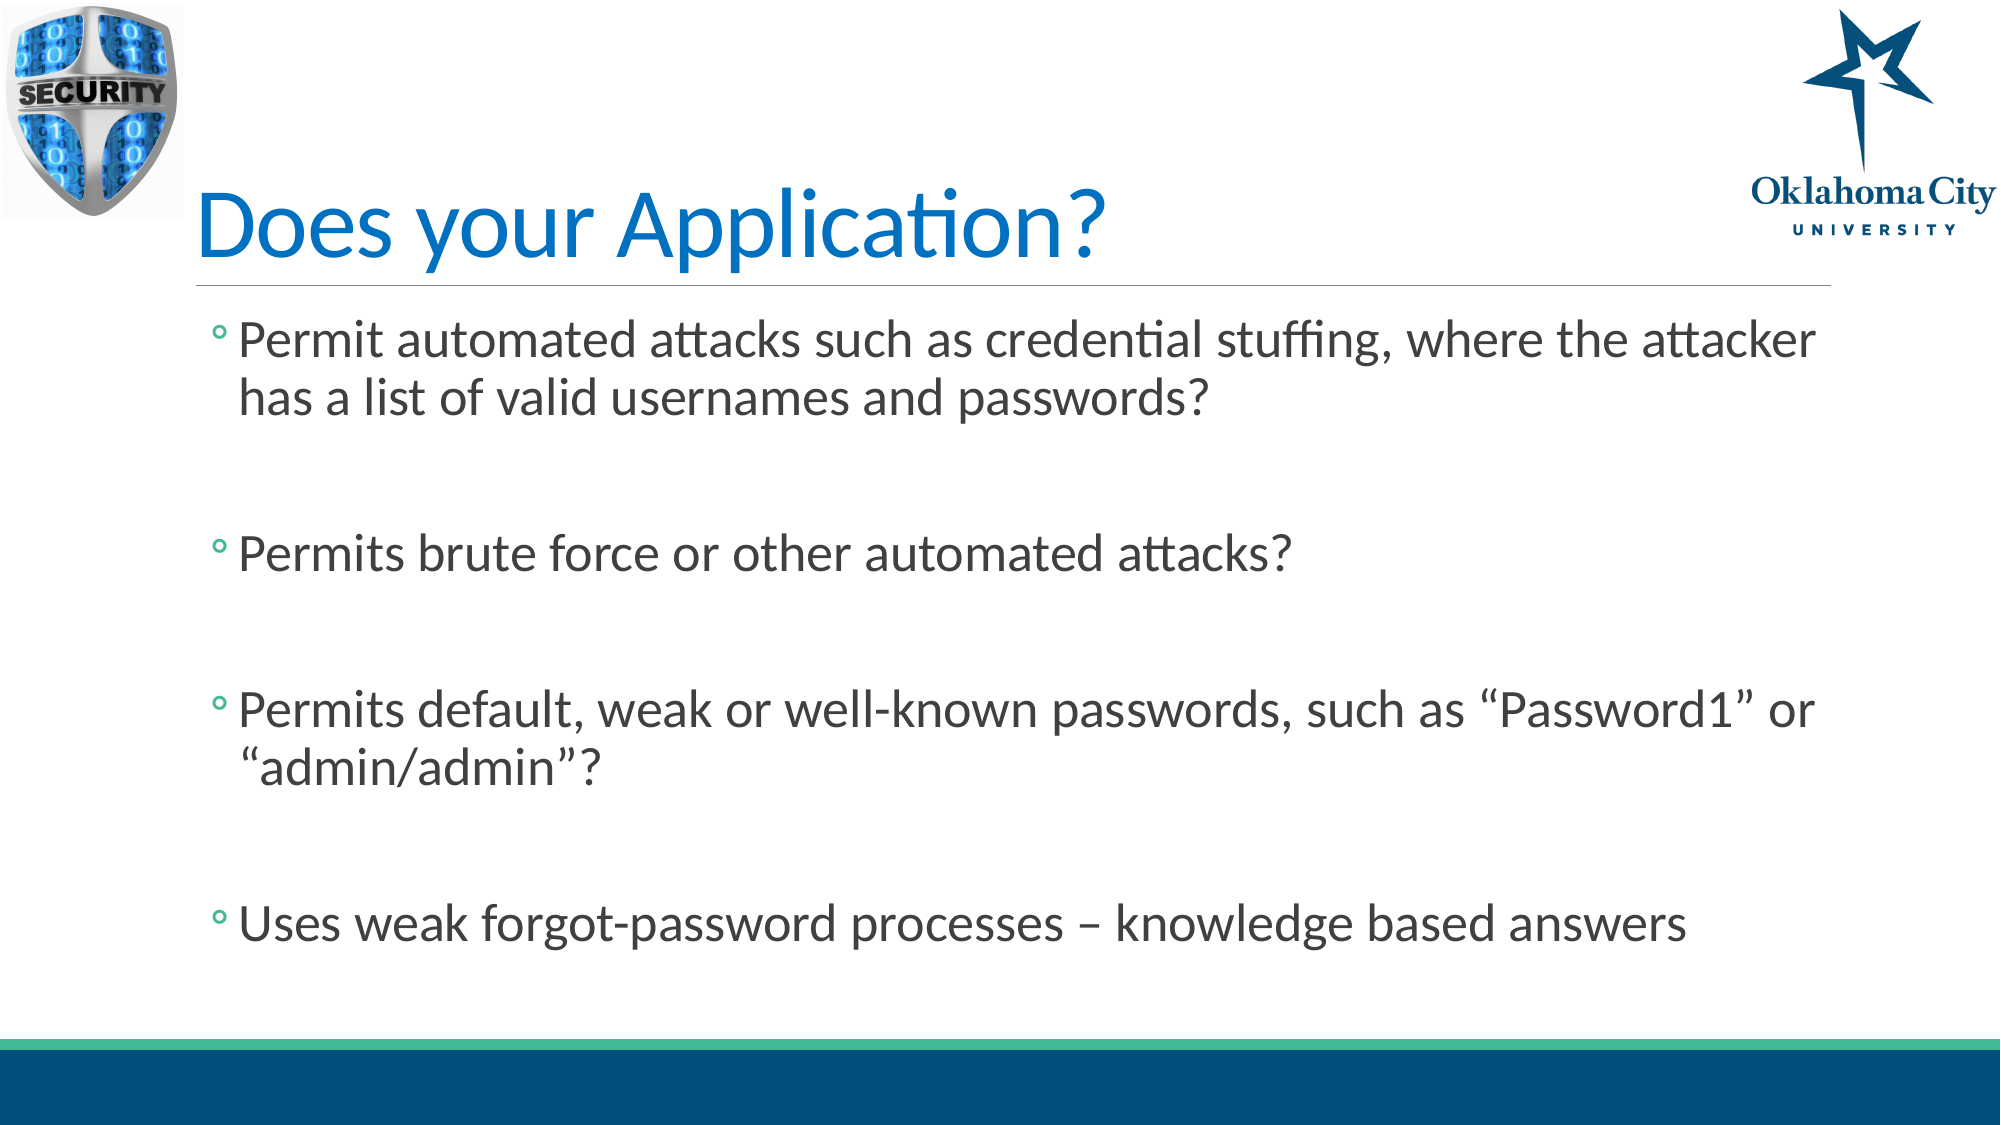

# Does your Application?
Permit automated attacks such as credential stuffing, where the attacker has a list of valid usernames and passwords?

Permits brute force or other automated attacks?

Permits default, weak or well-known passwords, such as “Password1” or “admin/admin”?

Uses weak forgot-password processes – knowledge based answers